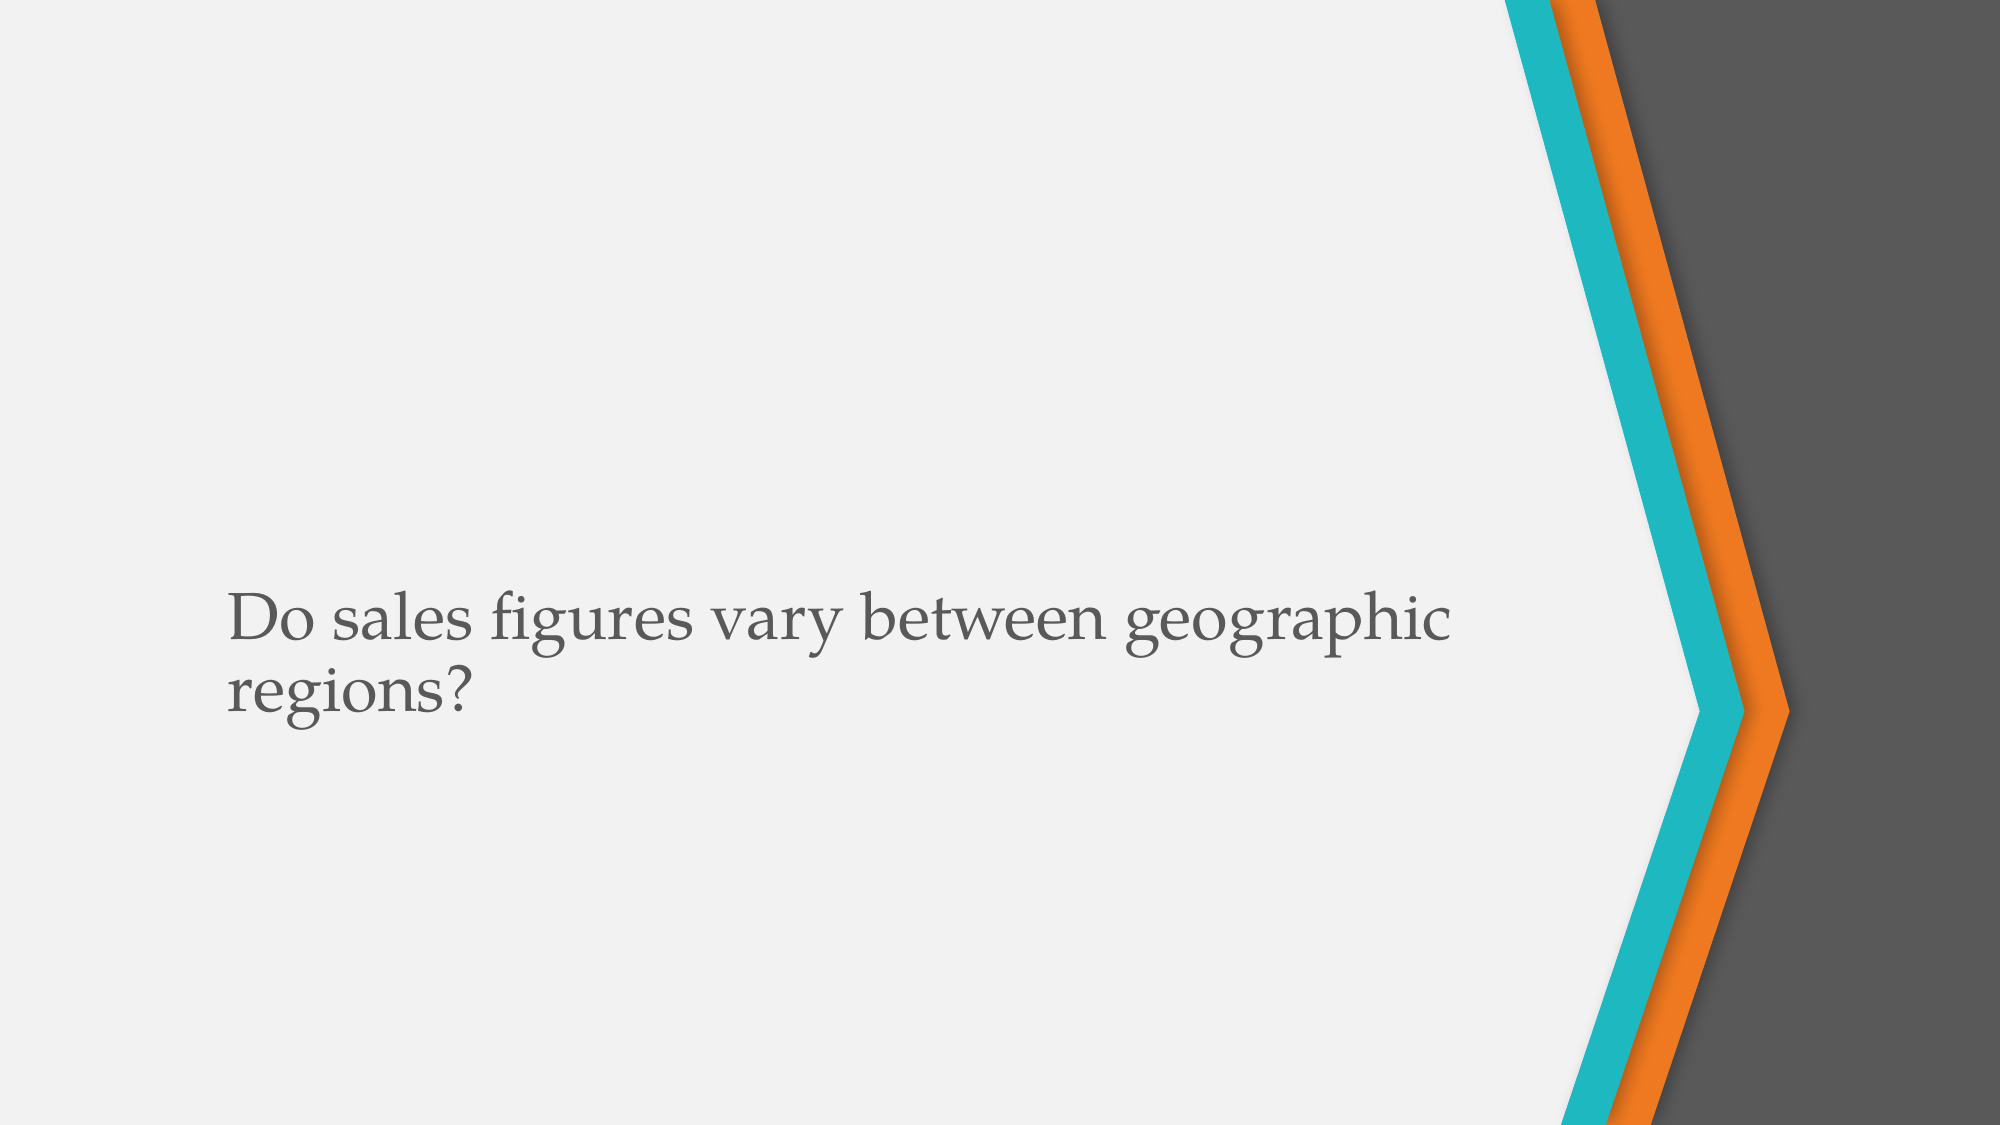

# Do sales figures vary between geographic regions?